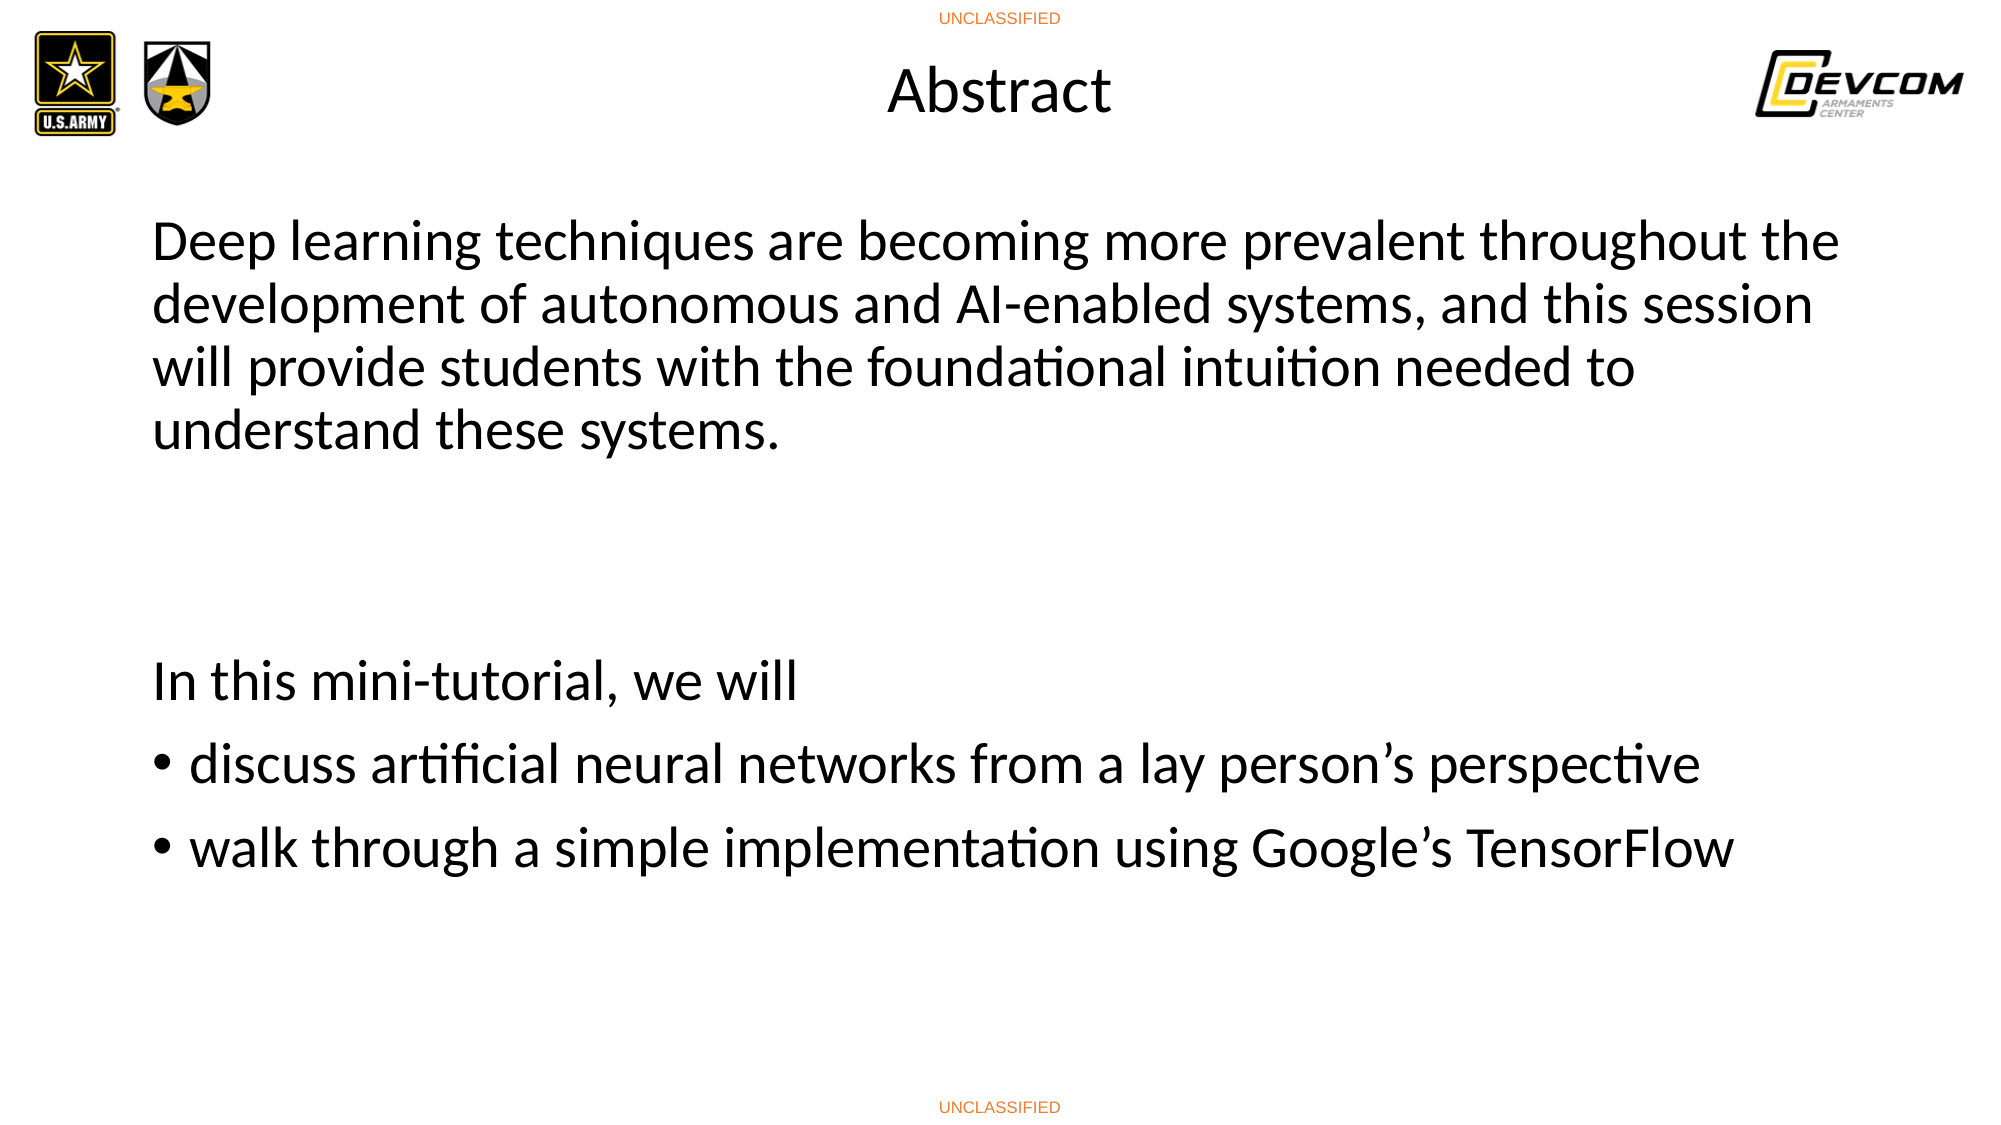

# Abstract
Deep learning techniques are becoming more prevalent throughout the development of autonomous and AI-enabled systems, and this session will provide students with the foundational intuition needed to understand these systems.

In this mini-tutorial, we will
discuss artificial neural networks from a lay person’s perspective
walk through a simple implementation using Google’s TensorFlow